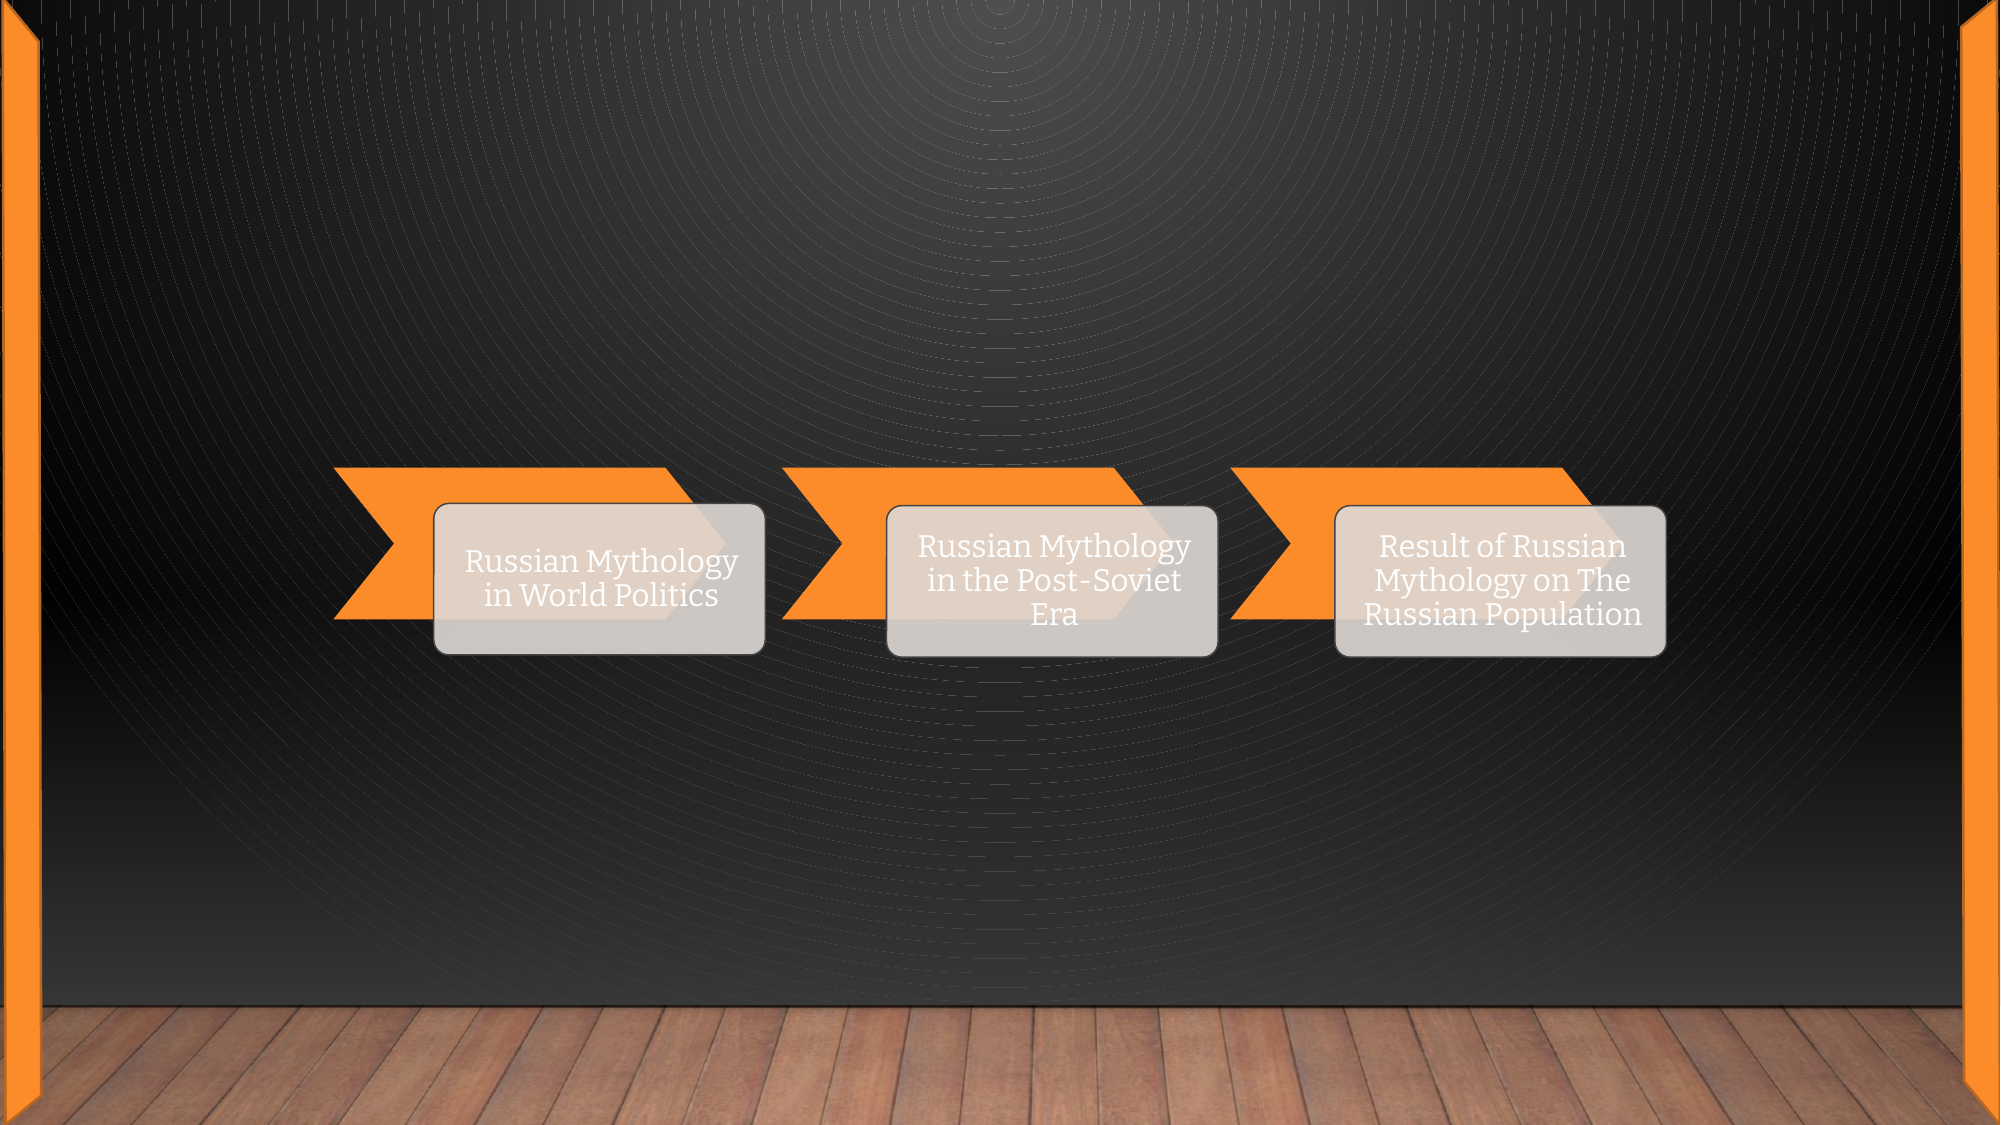

Russian Mythology in World Politics
Russian Mythology in the Post-Soviet Era
Result of Russian Mythology on The Russian Population